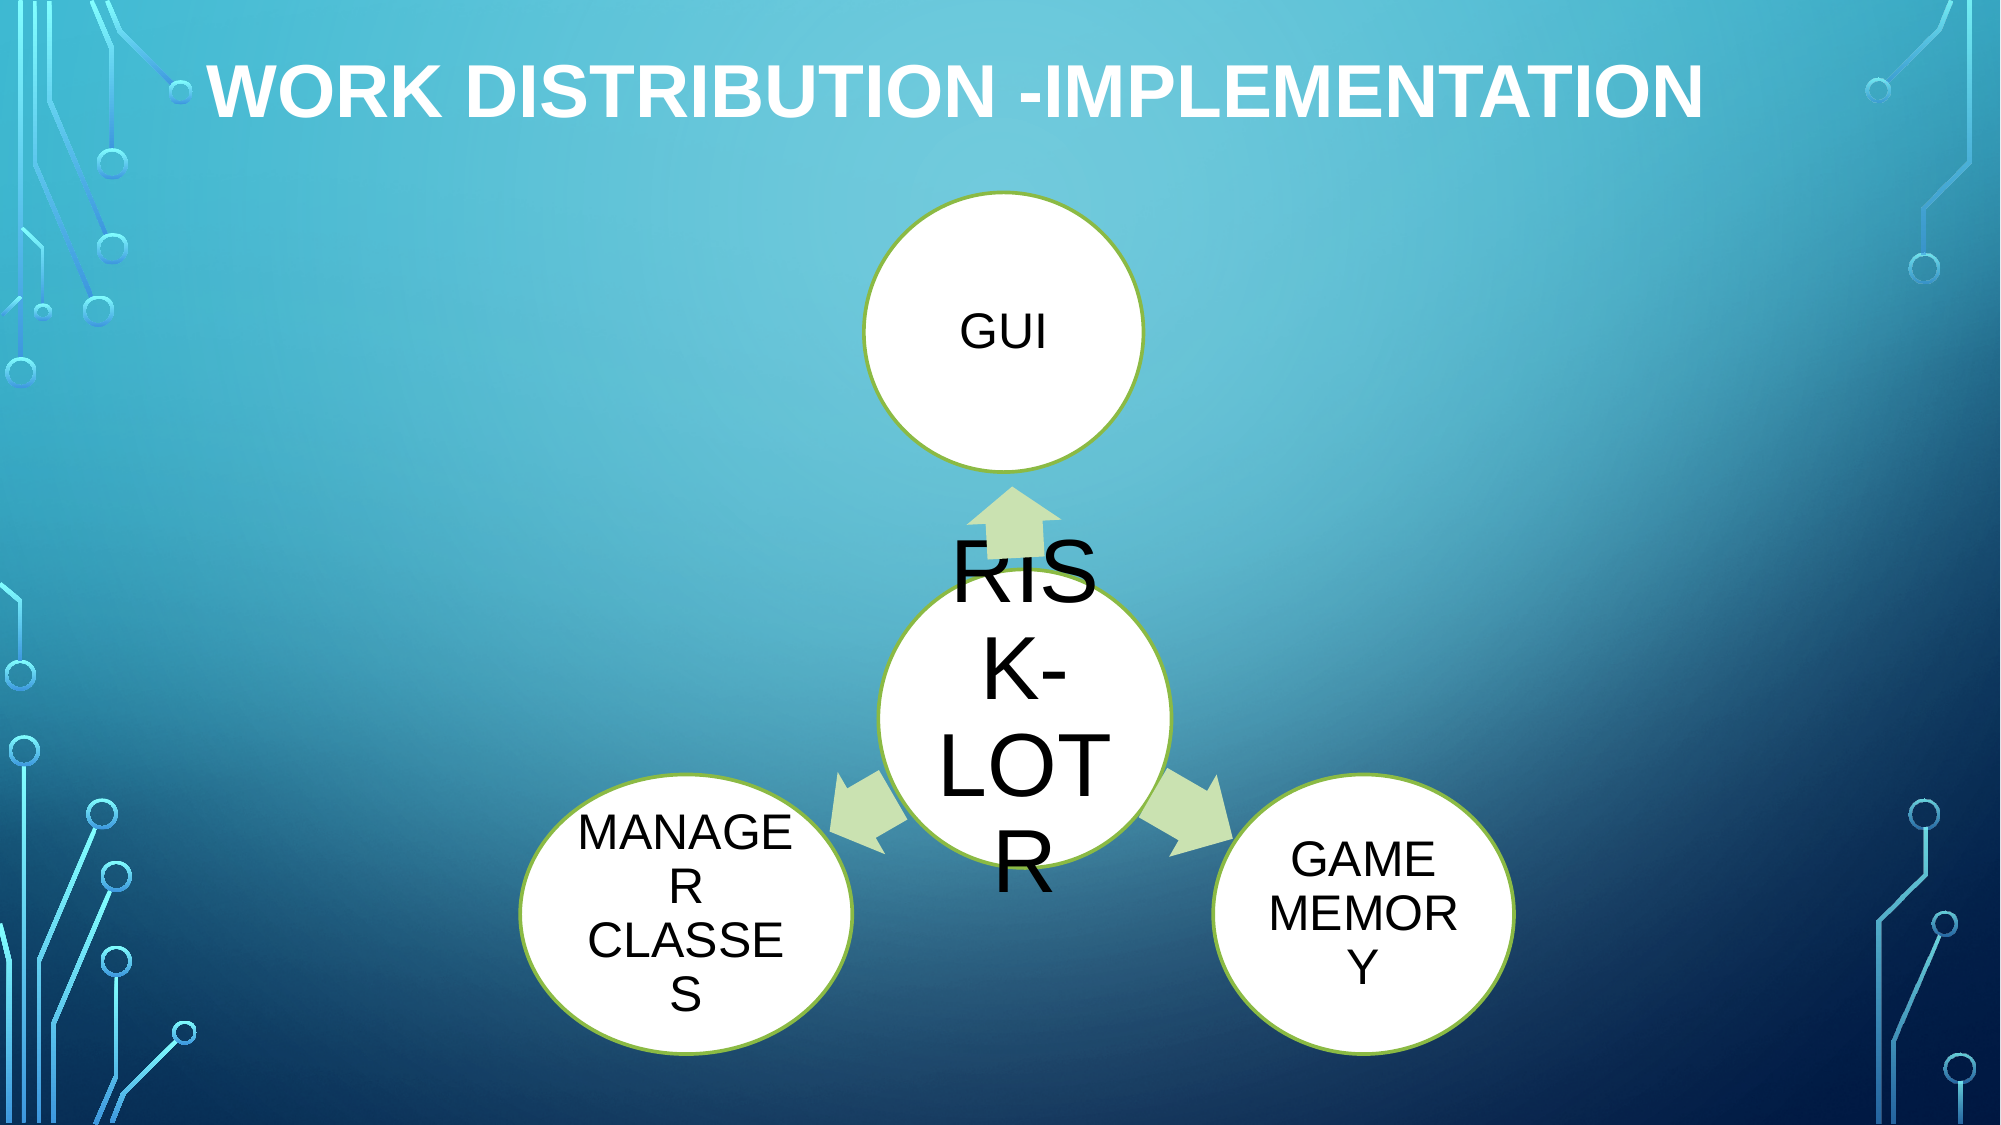

# WORK DISTRIBUTION -IMPLEMENTATION
RISK-LOTR

GUI

GAME MEMORY

MANAGER CLASSES